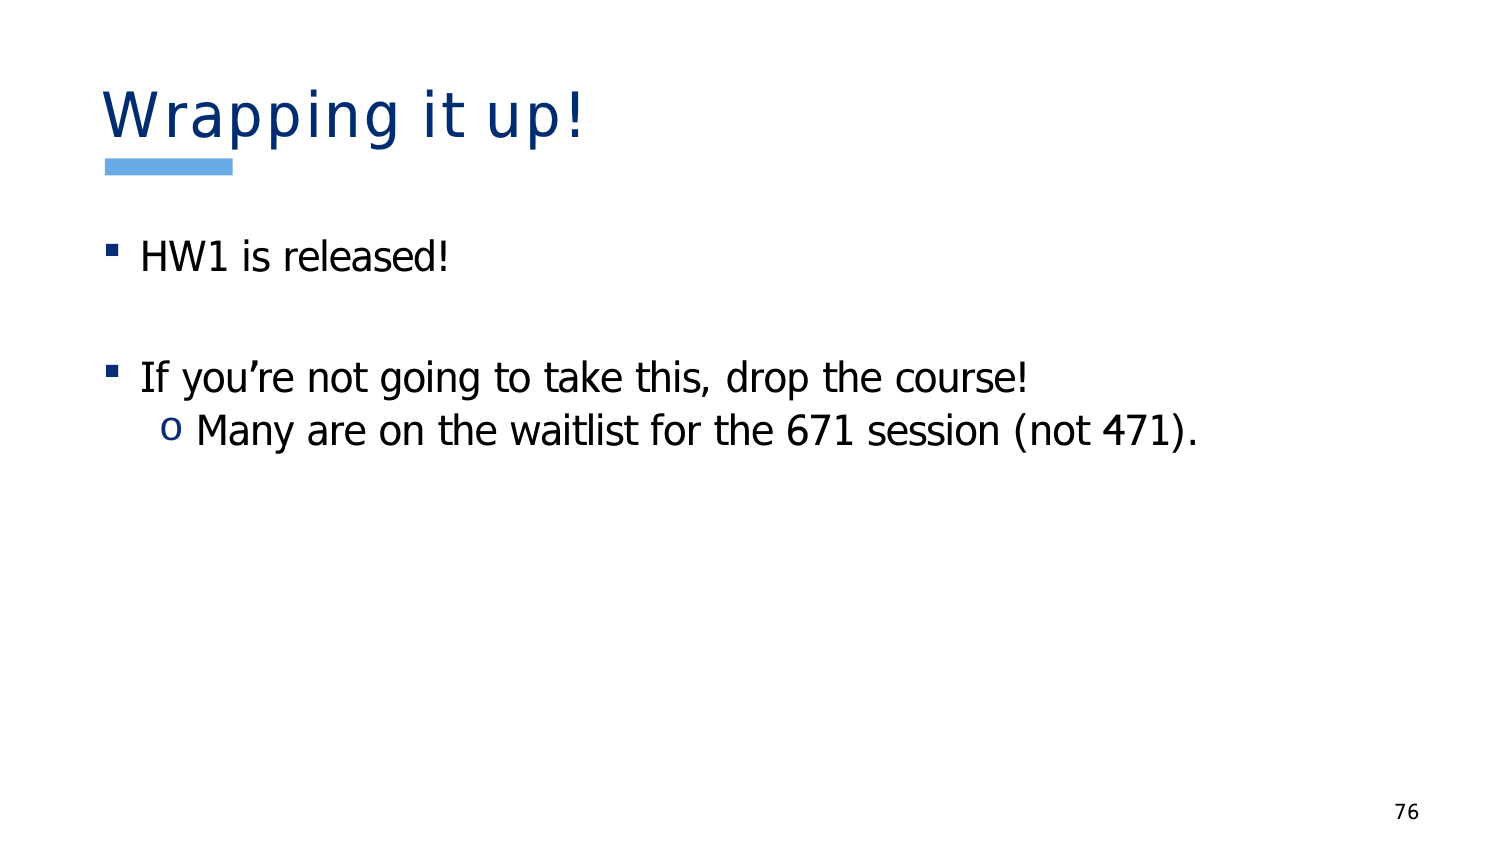

# Wrapping it up!
HW1 is released!

If you’re not going to take this, drop the course!
Many are on the waitlist for the 671 session (not 471).